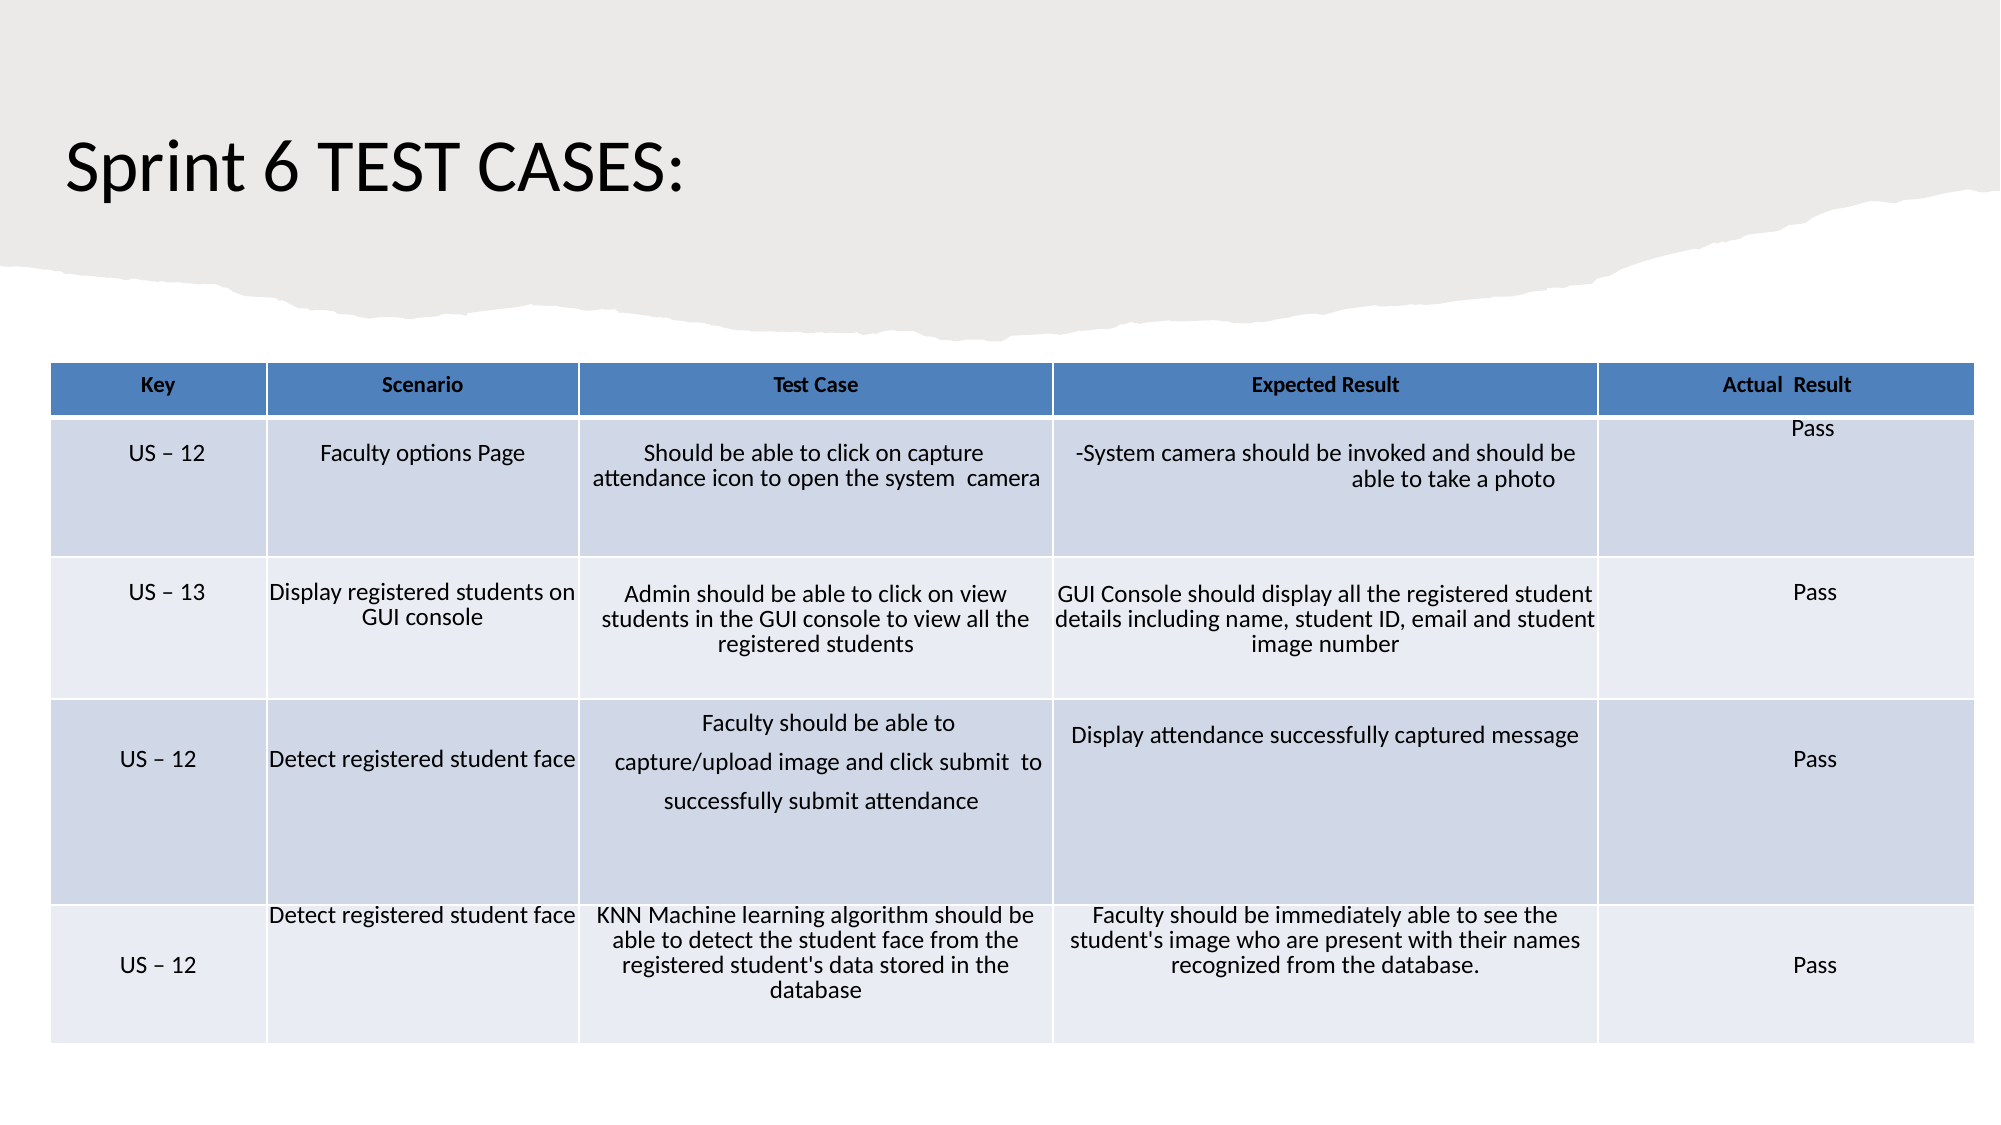

# Sprint 6 TEST CASES:
| Key | Scenario | Test Case | Expected Result | Actual Result |
| --- | --- | --- | --- | --- |
| US – 12 | Faculty options Page | Should be able to click on capture attendance icon to open the system camera | -System camera should be invoked and should be able to take a photo | Pass |
| US – 13 | Display registered students on GUI console | Admin should be able to click on view students in the GUI console to view all the registered students | GUI Console should display all the registered student details including name, student ID, email and student image number | Pass |
| US – 12 | Detect registered student face | Faculty should be able to capture/upload image and click submit to successfully submit attendance | Display attendance successfully captured message | Pass |
| US – 12 | Detect registered student face | KNN Machine learning algorithm should be able to detect the student face from the registered student's data stored in the database | Faculty should be immediately able to see the student's image who are present with their names recognized from the database. | Pass |